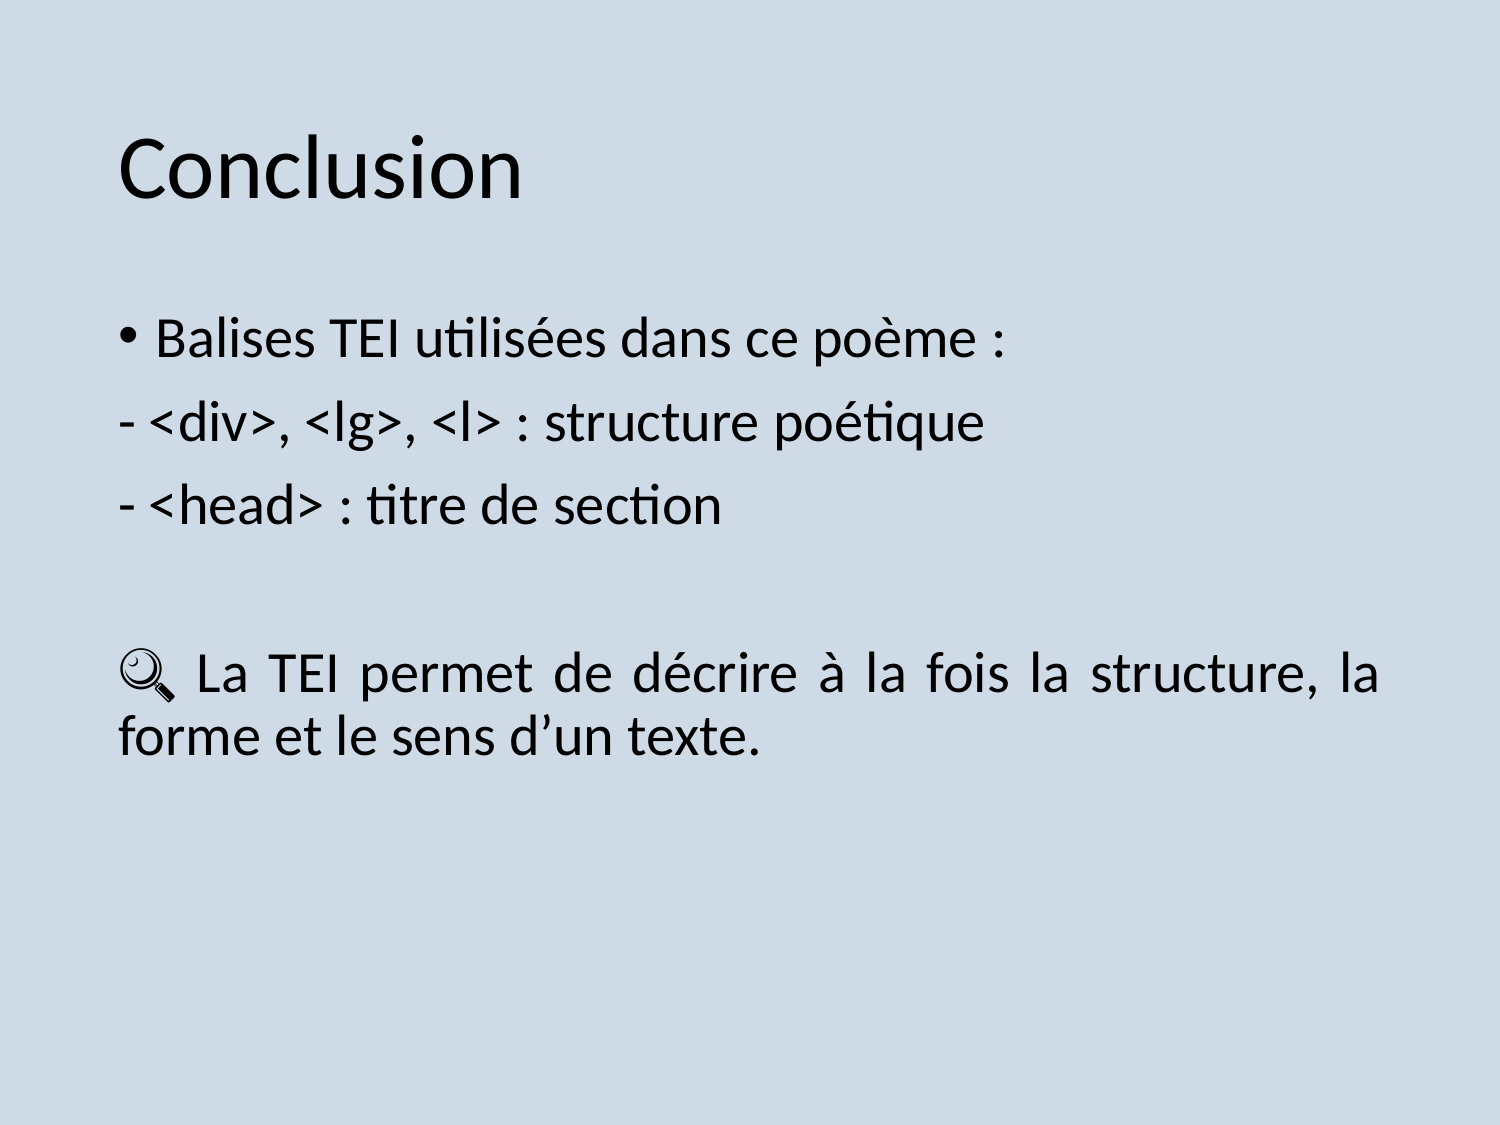

# Conclusion
Balises TEI utilisées dans ce poème :
- <div>, <lg>, <l> : structure poétique
- <head> : titre de section

🔍 La TEI permet de décrire à la fois la structure, la forme et le sens d’un texte.